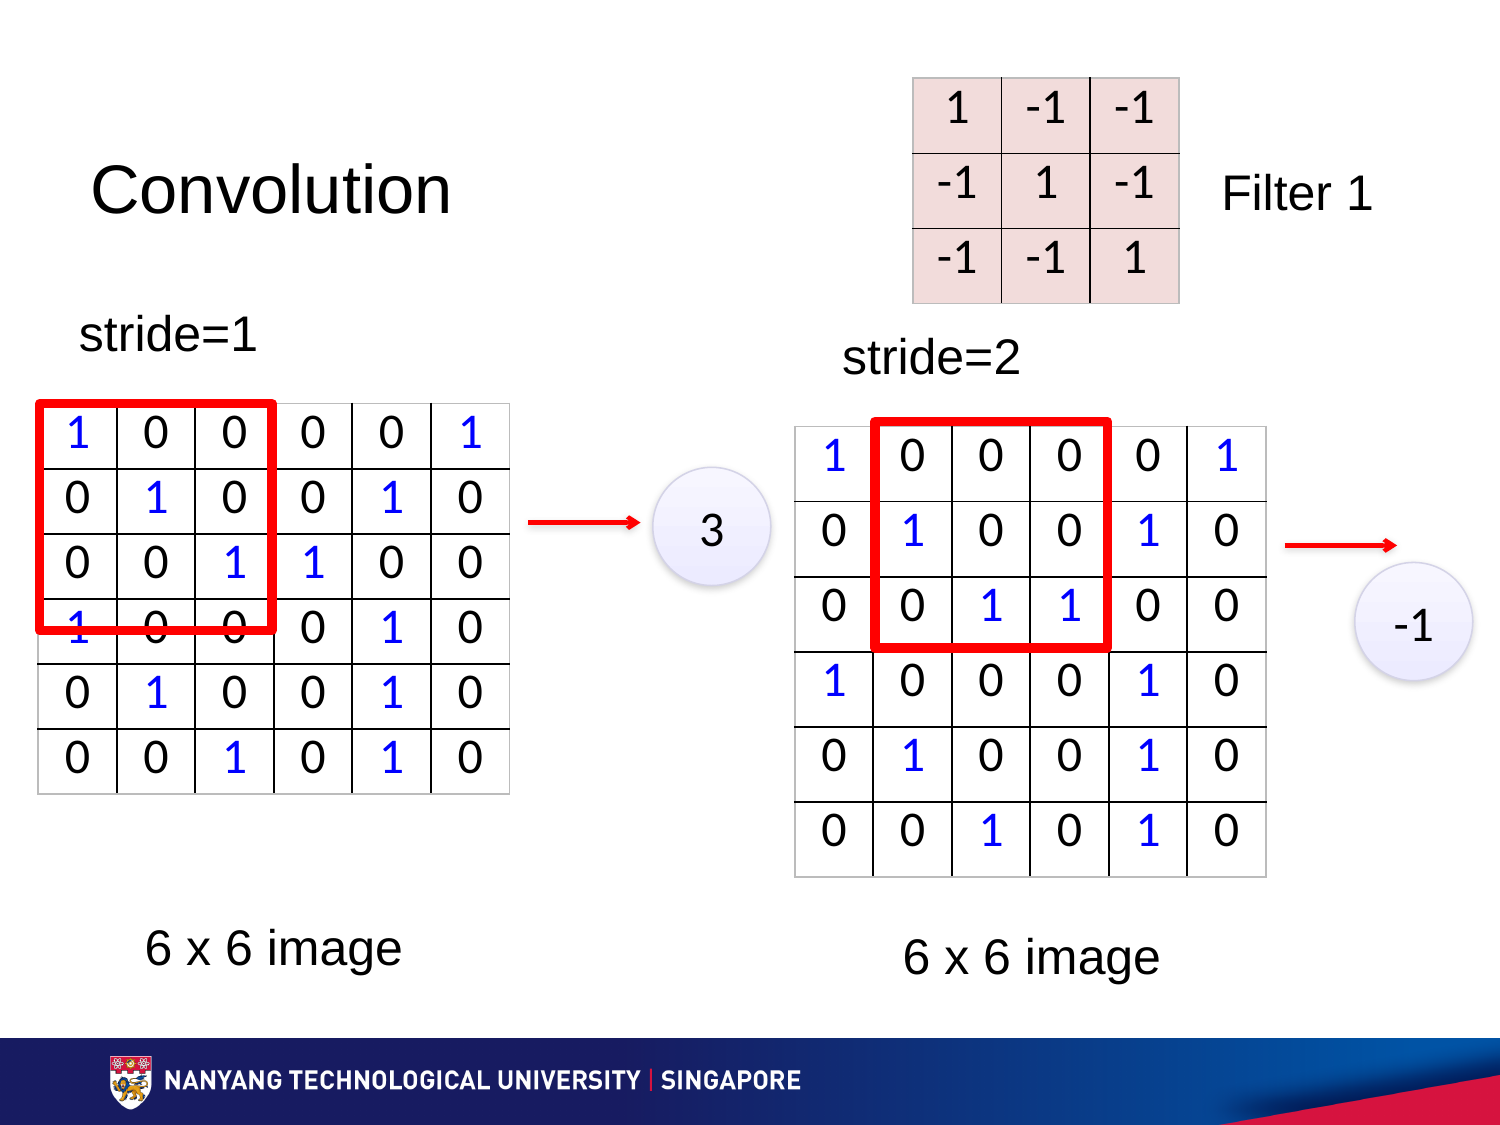

| 1 | -1 | -1 |
| --- | --- | --- |
| -1 | 1 | -1 |
| -1 | -1 | 1 |
# Convolution
Filter 1
stride=1
stride=2
| 1 | 0 | 0 | 0 | 0 | 1 |
| --- | --- | --- | --- | --- | --- |
| 0 | 1 | 0 | 0 | 1 | 0 |
| 0 | 0 | 1 | 1 | 0 | 0 |
| 1 | 0 | 0 | 0 | 1 | 0 |
| 0 | 1 | 0 | 0 | 1 | 0 |
| 0 | 0 | 1 | 0 | 1 | 0 |

| 1 | 0 | 0 | 0 | 0 | 1 |
| --- | --- | --- | --- | --- | --- |
| 0 | 1 | 0 | 0 | 1 | 0 |
| 0 | 0 | 1 | 1 | 0 | 0 |
| 1 | 0 | 0 | 0 | 1 | 0 |
| 0 | 1 | 0 | 0 | 1 | 0 |
| 0 | 0 | 1 | 0 | 1 | 0 |
3
-1
6 x 6 image
6 x 6 image